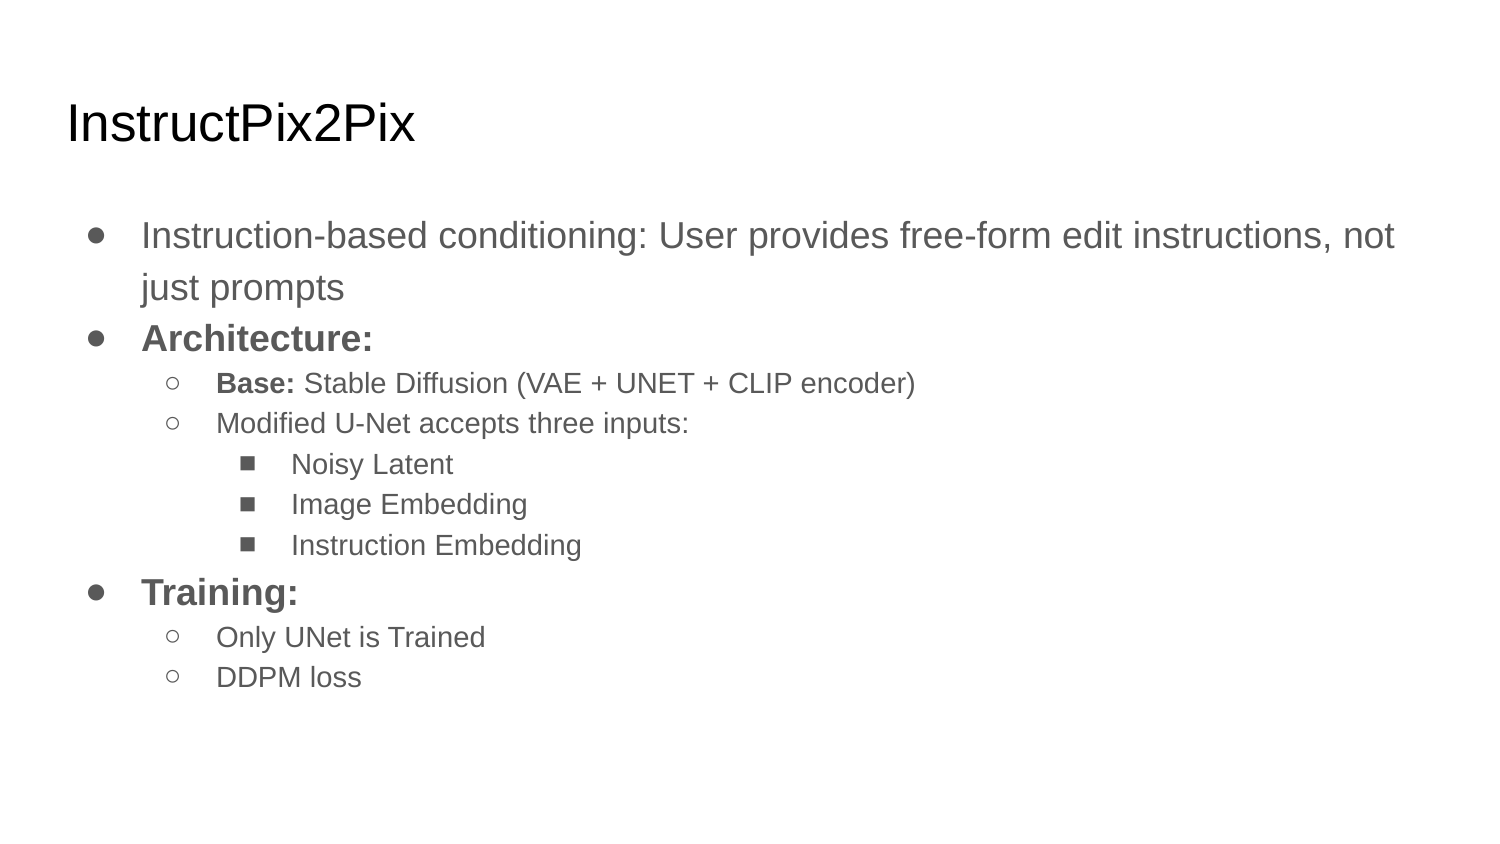

# InstructPix2Pix
Instruction-based conditioning: User provides free-form edit instructions, not just prompts
Architecture:
Base: Stable Diffusion (VAE + UNET + CLIP encoder)
Modified U-Net accepts three inputs:
Noisy Latent
Image Embedding
Instruction Embedding
Training:
Only UNet is Trained
DDPM loss